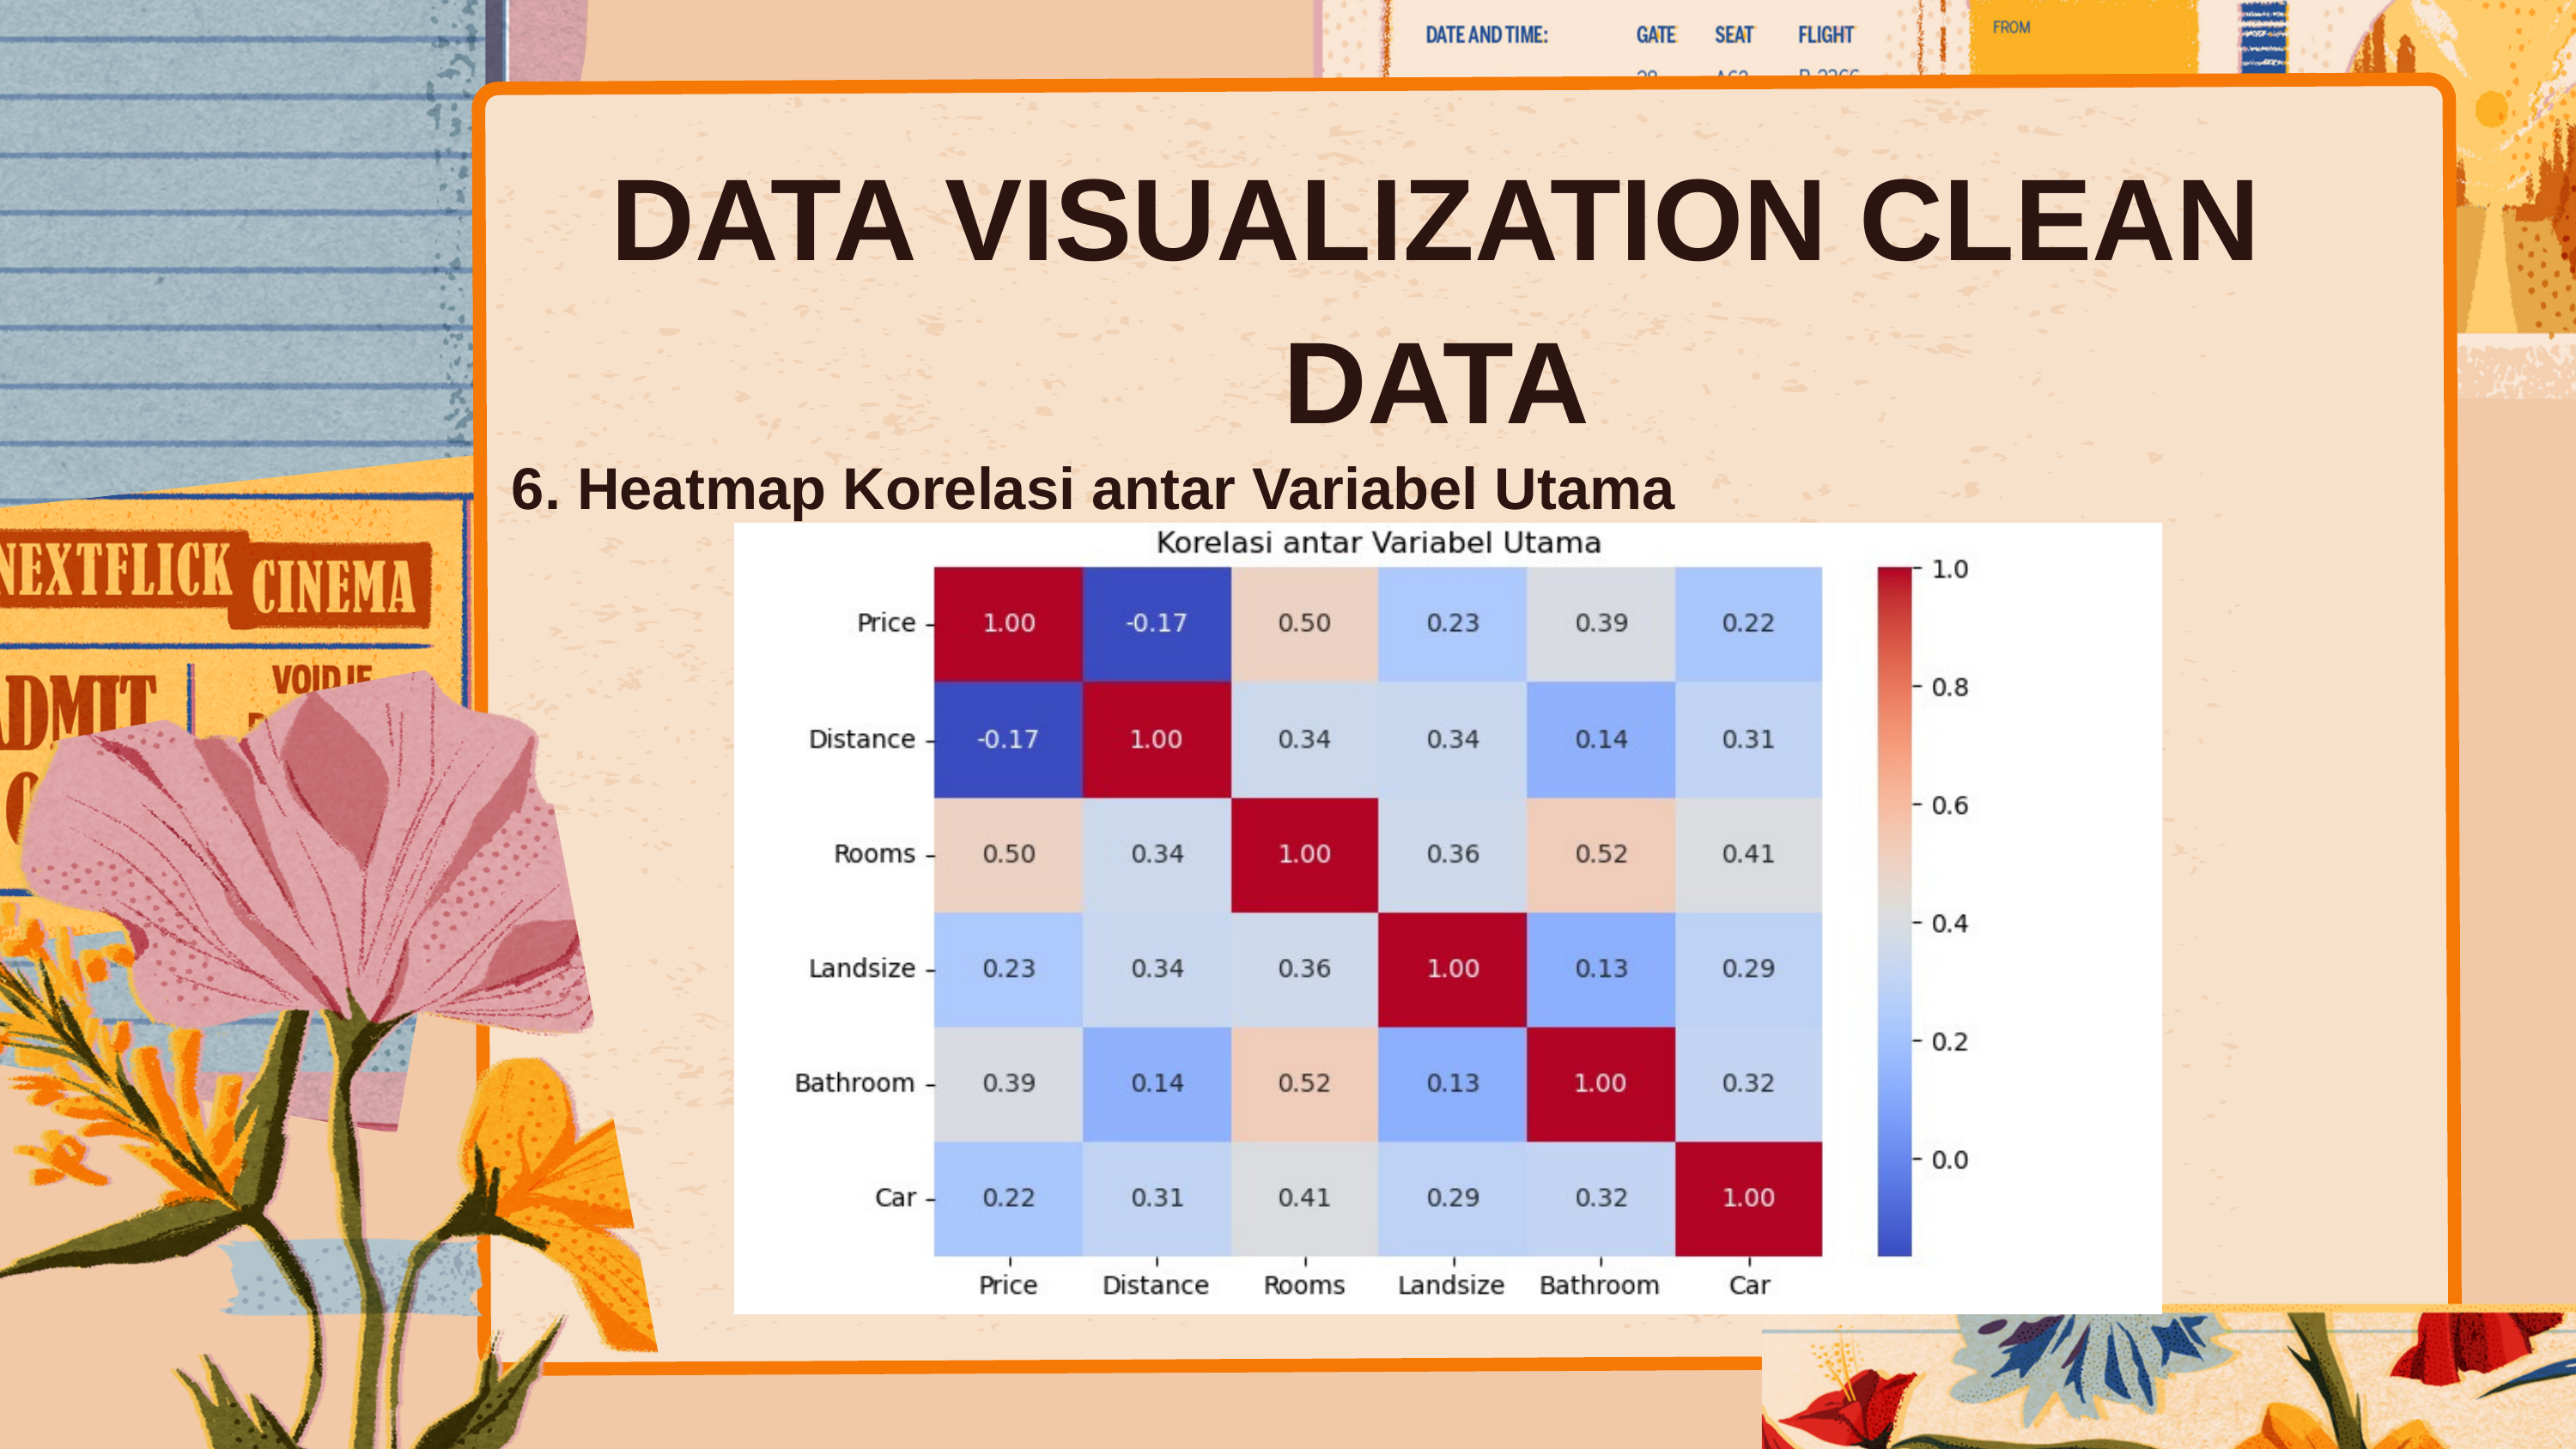

DATA VISUALIZATION CLEAN DATA
6. Heatmap Korelasi antar Variabel Utama